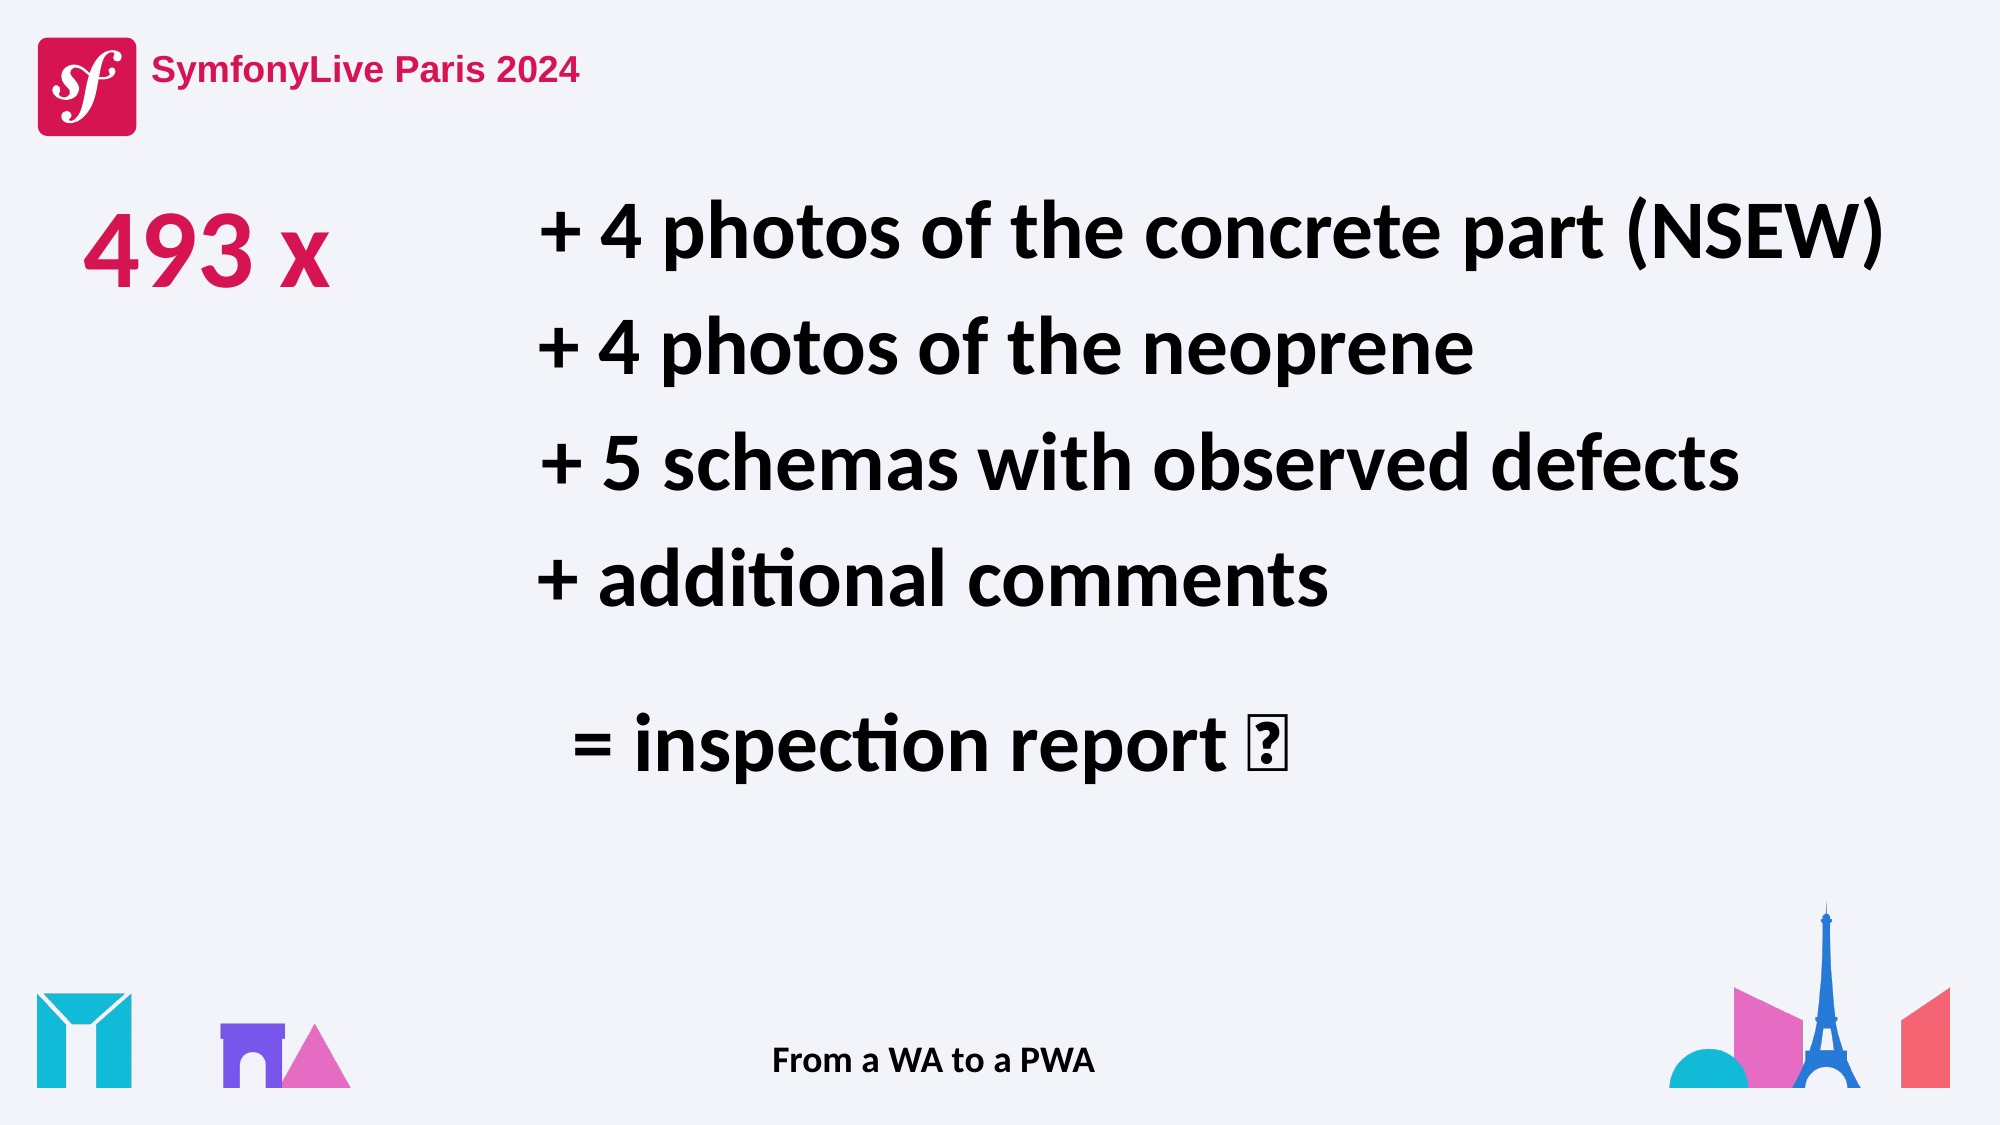

493 x
+ 4 photos of the concrete part (NSEW)
+ 4 photos of the neoprene
+ 5 schemas with observed defects
+ additional comments
= inspection report 🥲